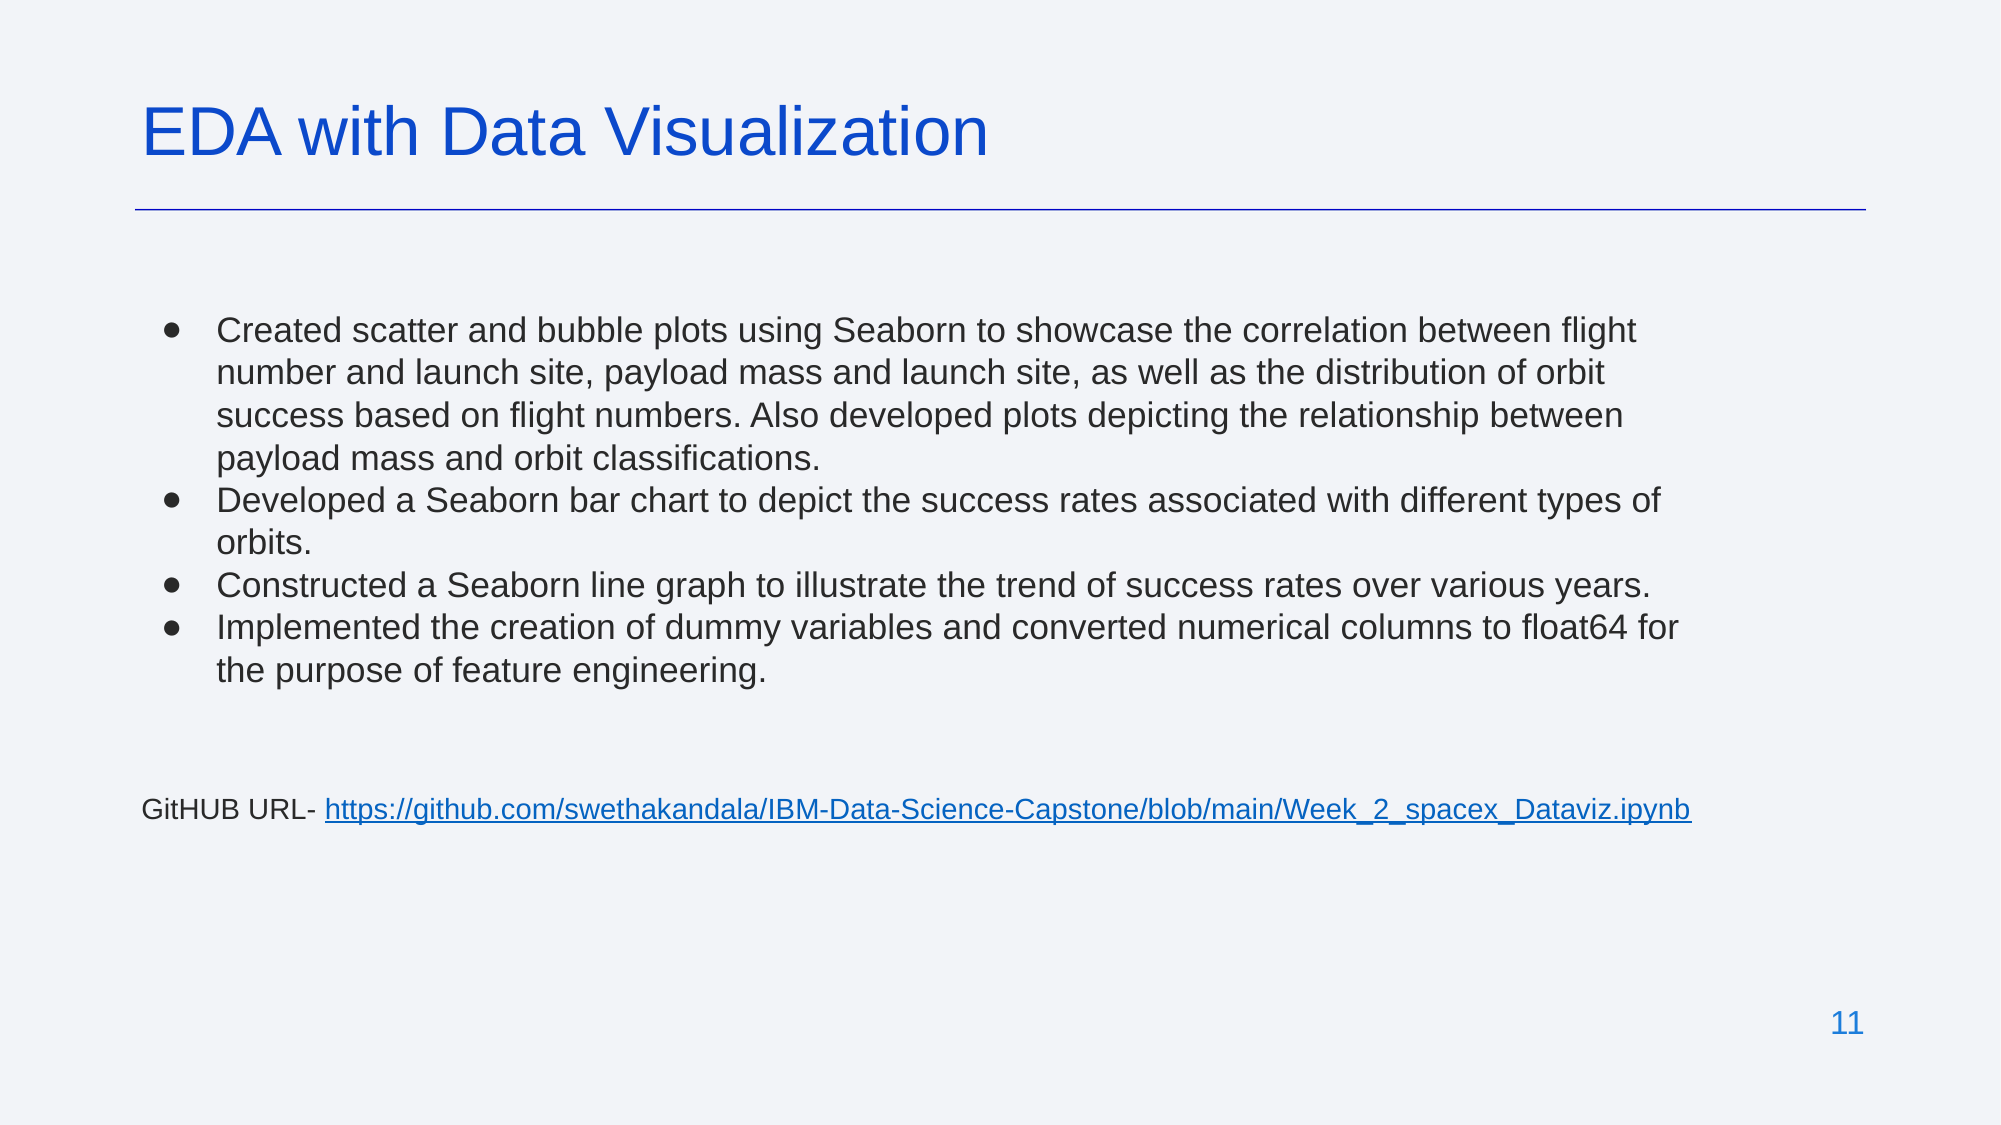

EDA with Data Visualization
Created scatter and bubble plots using Seaborn to showcase the correlation between flight number and launch site, payload mass and launch site, as well as the distribution of orbit success based on flight numbers. Also developed plots depicting the relationship between payload mass and orbit classifications.
Developed a Seaborn bar chart to depict the success rates associated with different types of orbits.
Constructed a Seaborn line graph to illustrate the trend of success rates over various years.
Implemented the creation of dummy variables and converted numerical columns to float64 for the purpose of feature engineering.

GitHUB URL- https://github.com/swethakandala/IBM-Data-Science-Capstone/blob/main/Week_2_spacex_Dataviz.ipynb

11